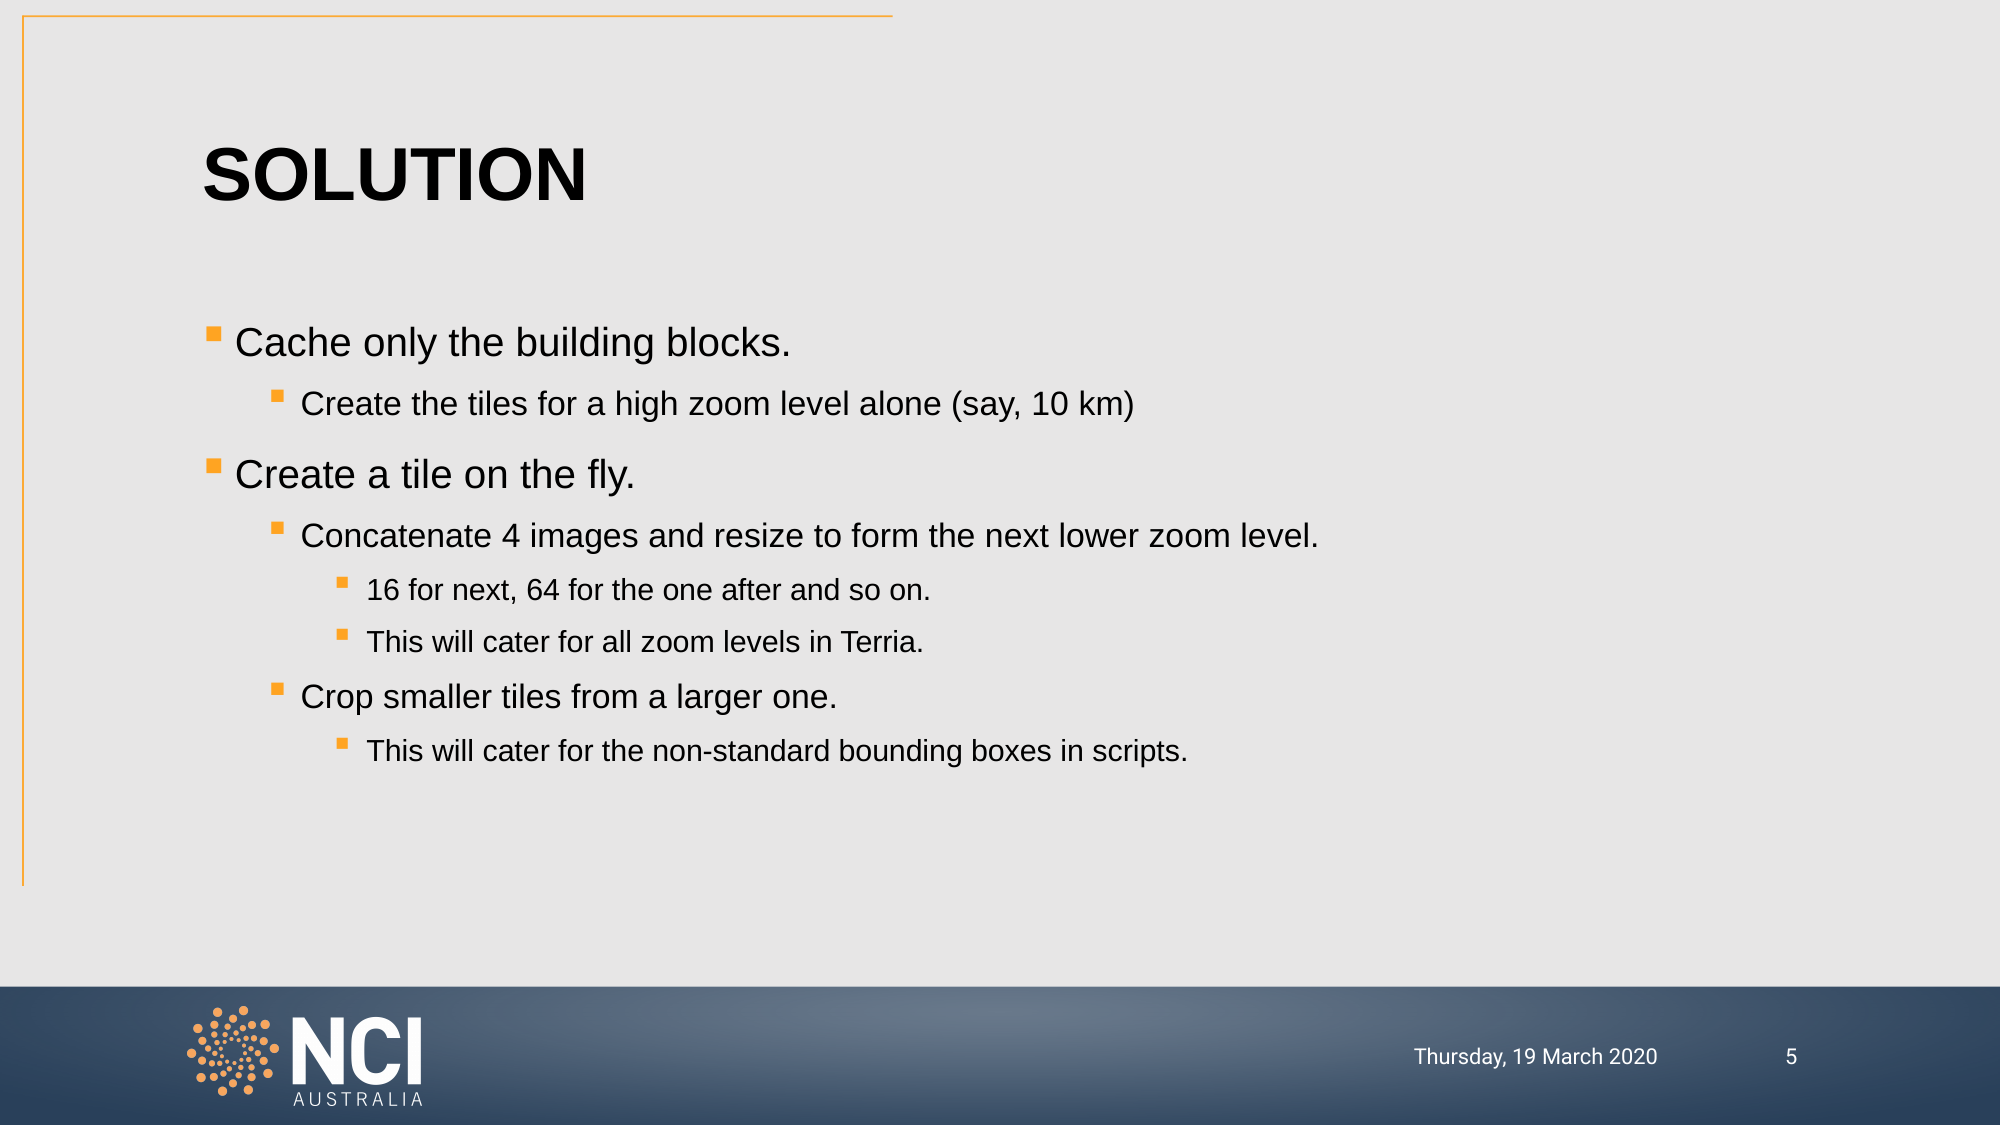

solution
Cache only the building blocks.
Create the tiles for a high zoom level alone (say, 10 km)
Create a tile on the fly.
Concatenate 4 images and resize to form the next lower zoom level.
16 for next, 64 for the one after and so on.
This will cater for all zoom levels in Terria.
Crop smaller tiles from a larger one.
This will cater for the non-standard bounding boxes in scripts.
5
Thursday, 19 March 2020